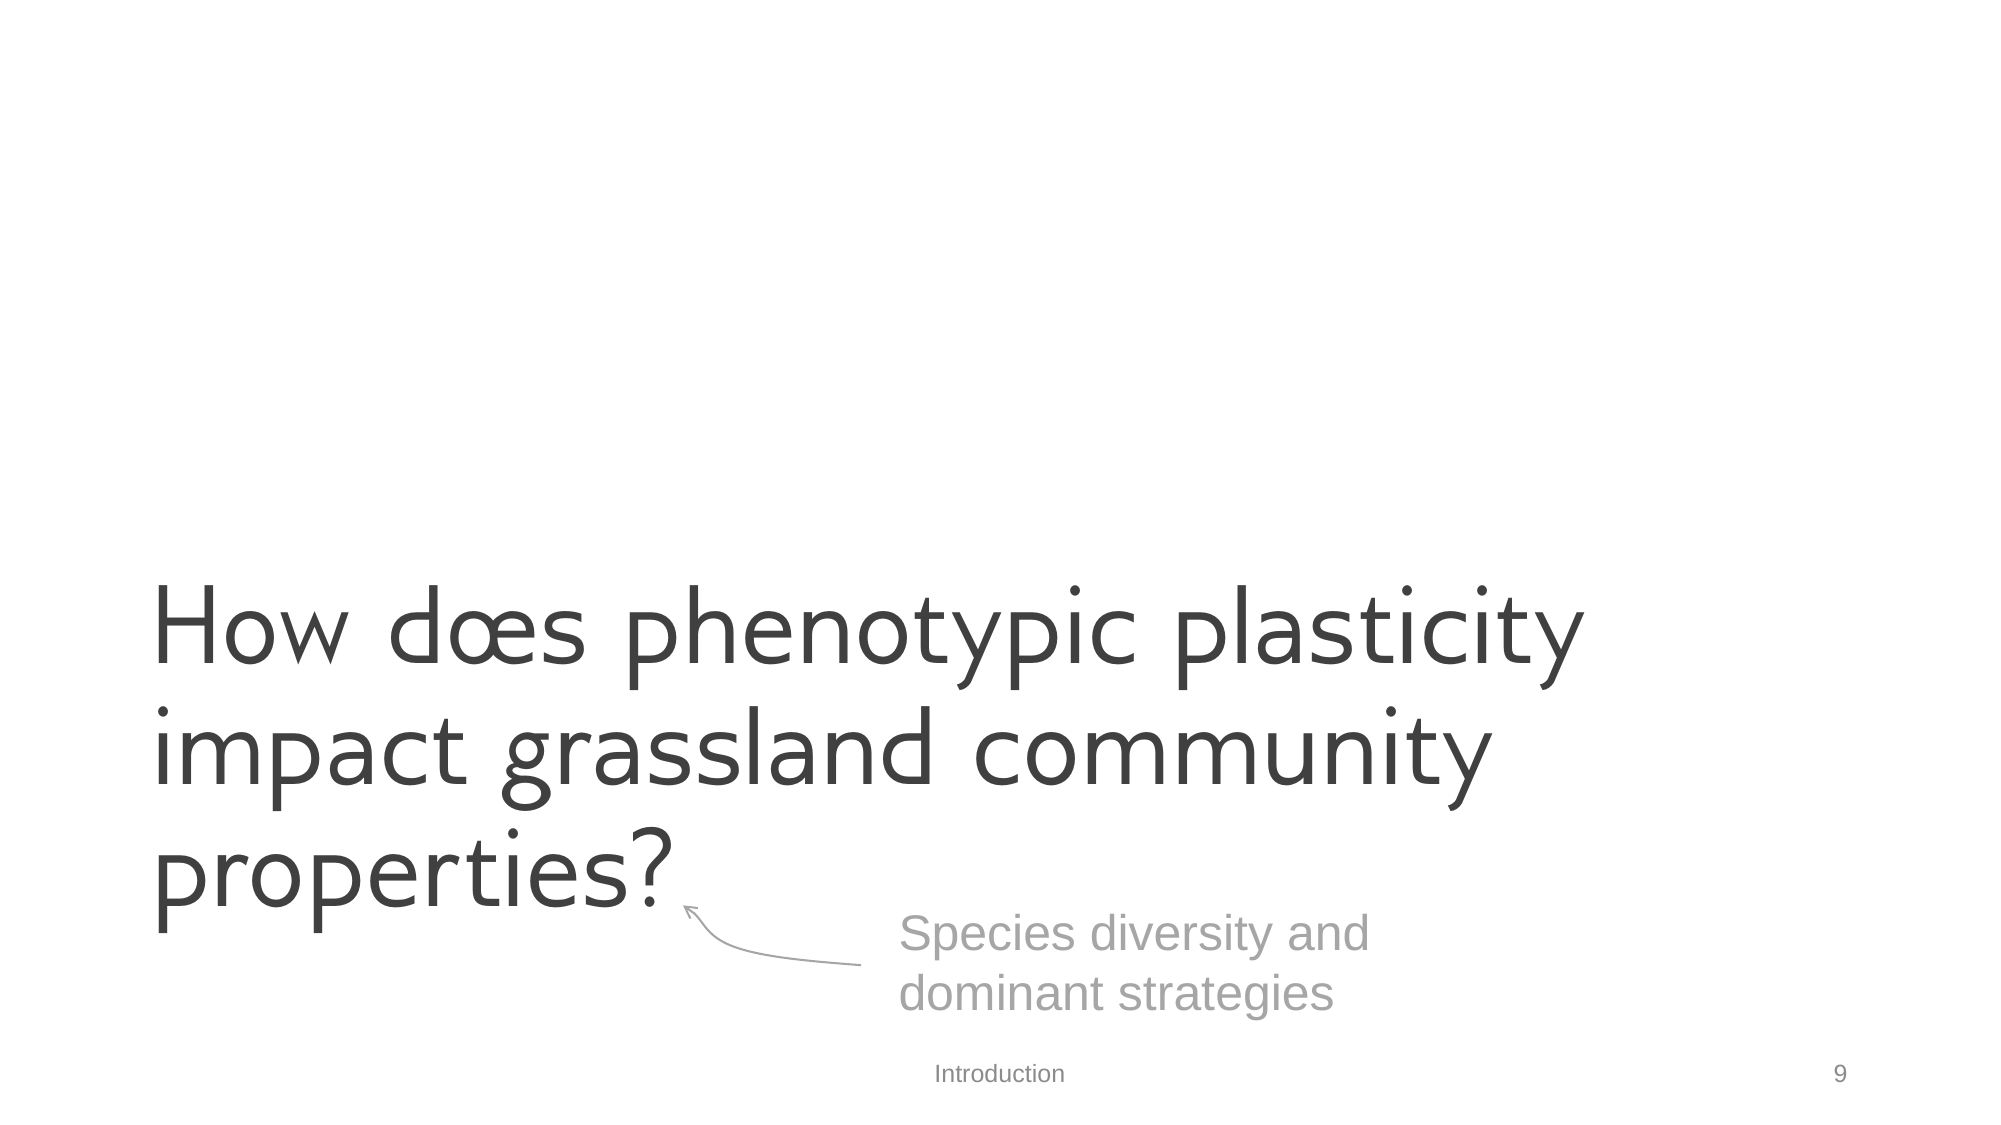

# How does phenotypic plasticity impact grassland community properties?
Species diversity and dominant strategies

Introduction
9